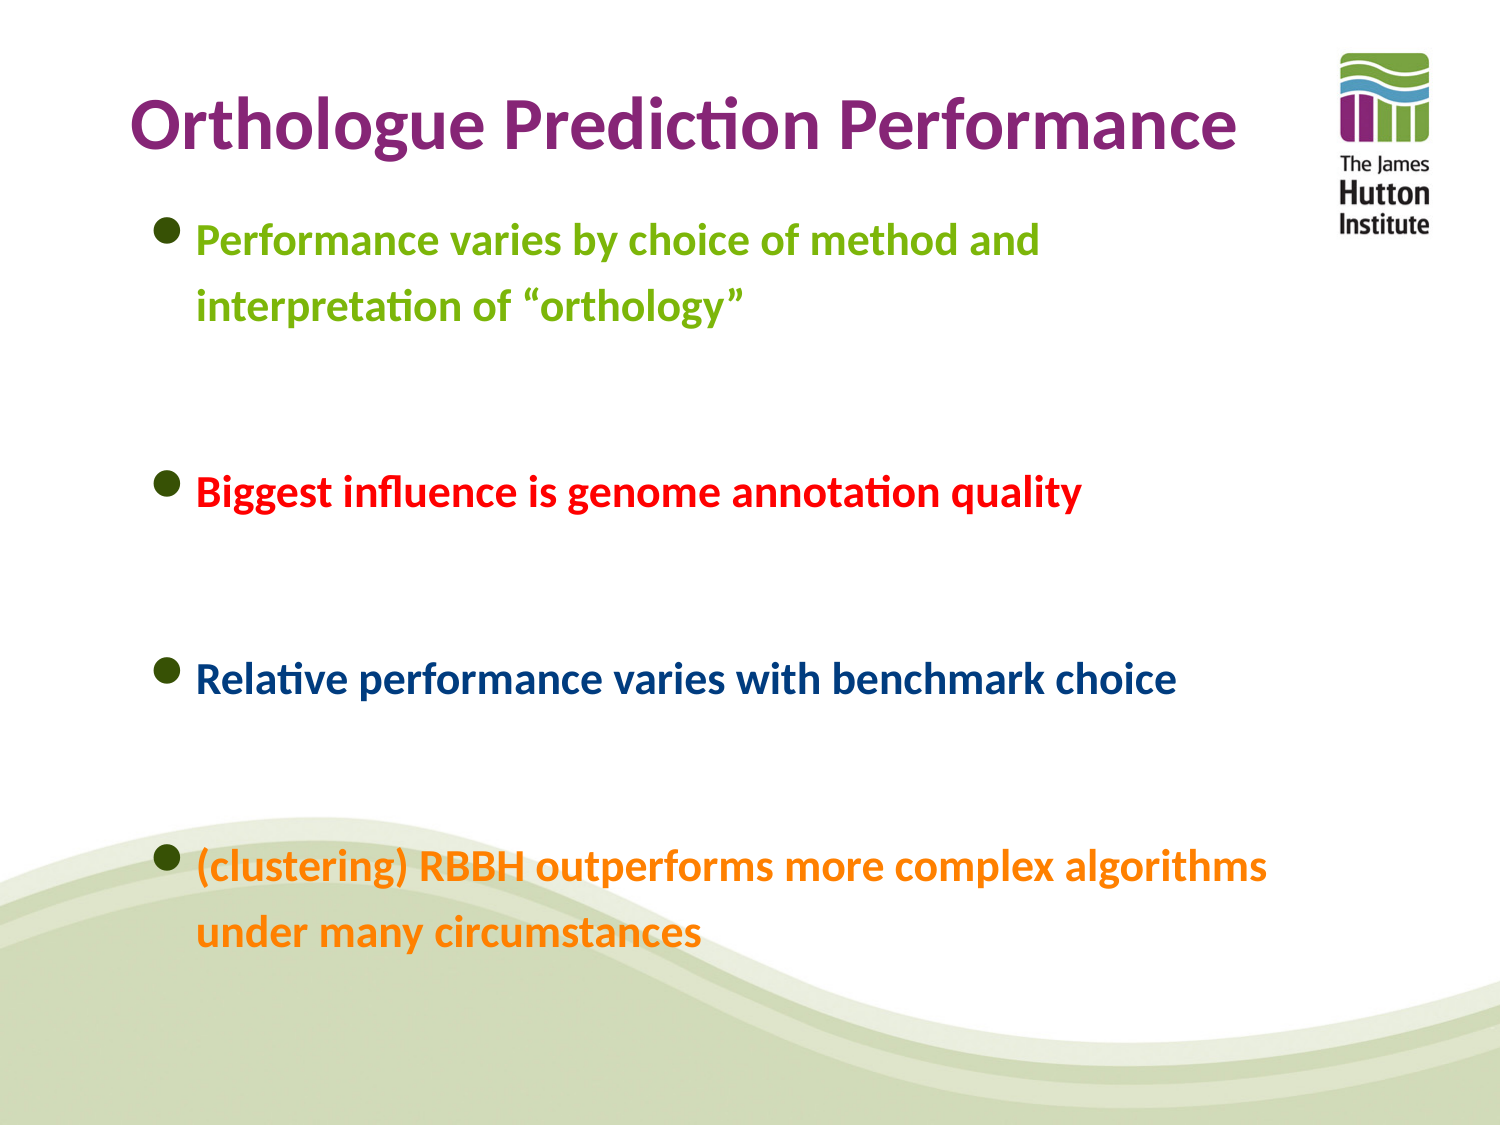

# Orthologue Prediction Performance
Performance varies by choice of method and interpretation of “orthology”

Biggest influence is genome annotation quality

Relative performance varies with benchmark choice

(clustering) RBBH outperforms more complex algorithms under many circumstances